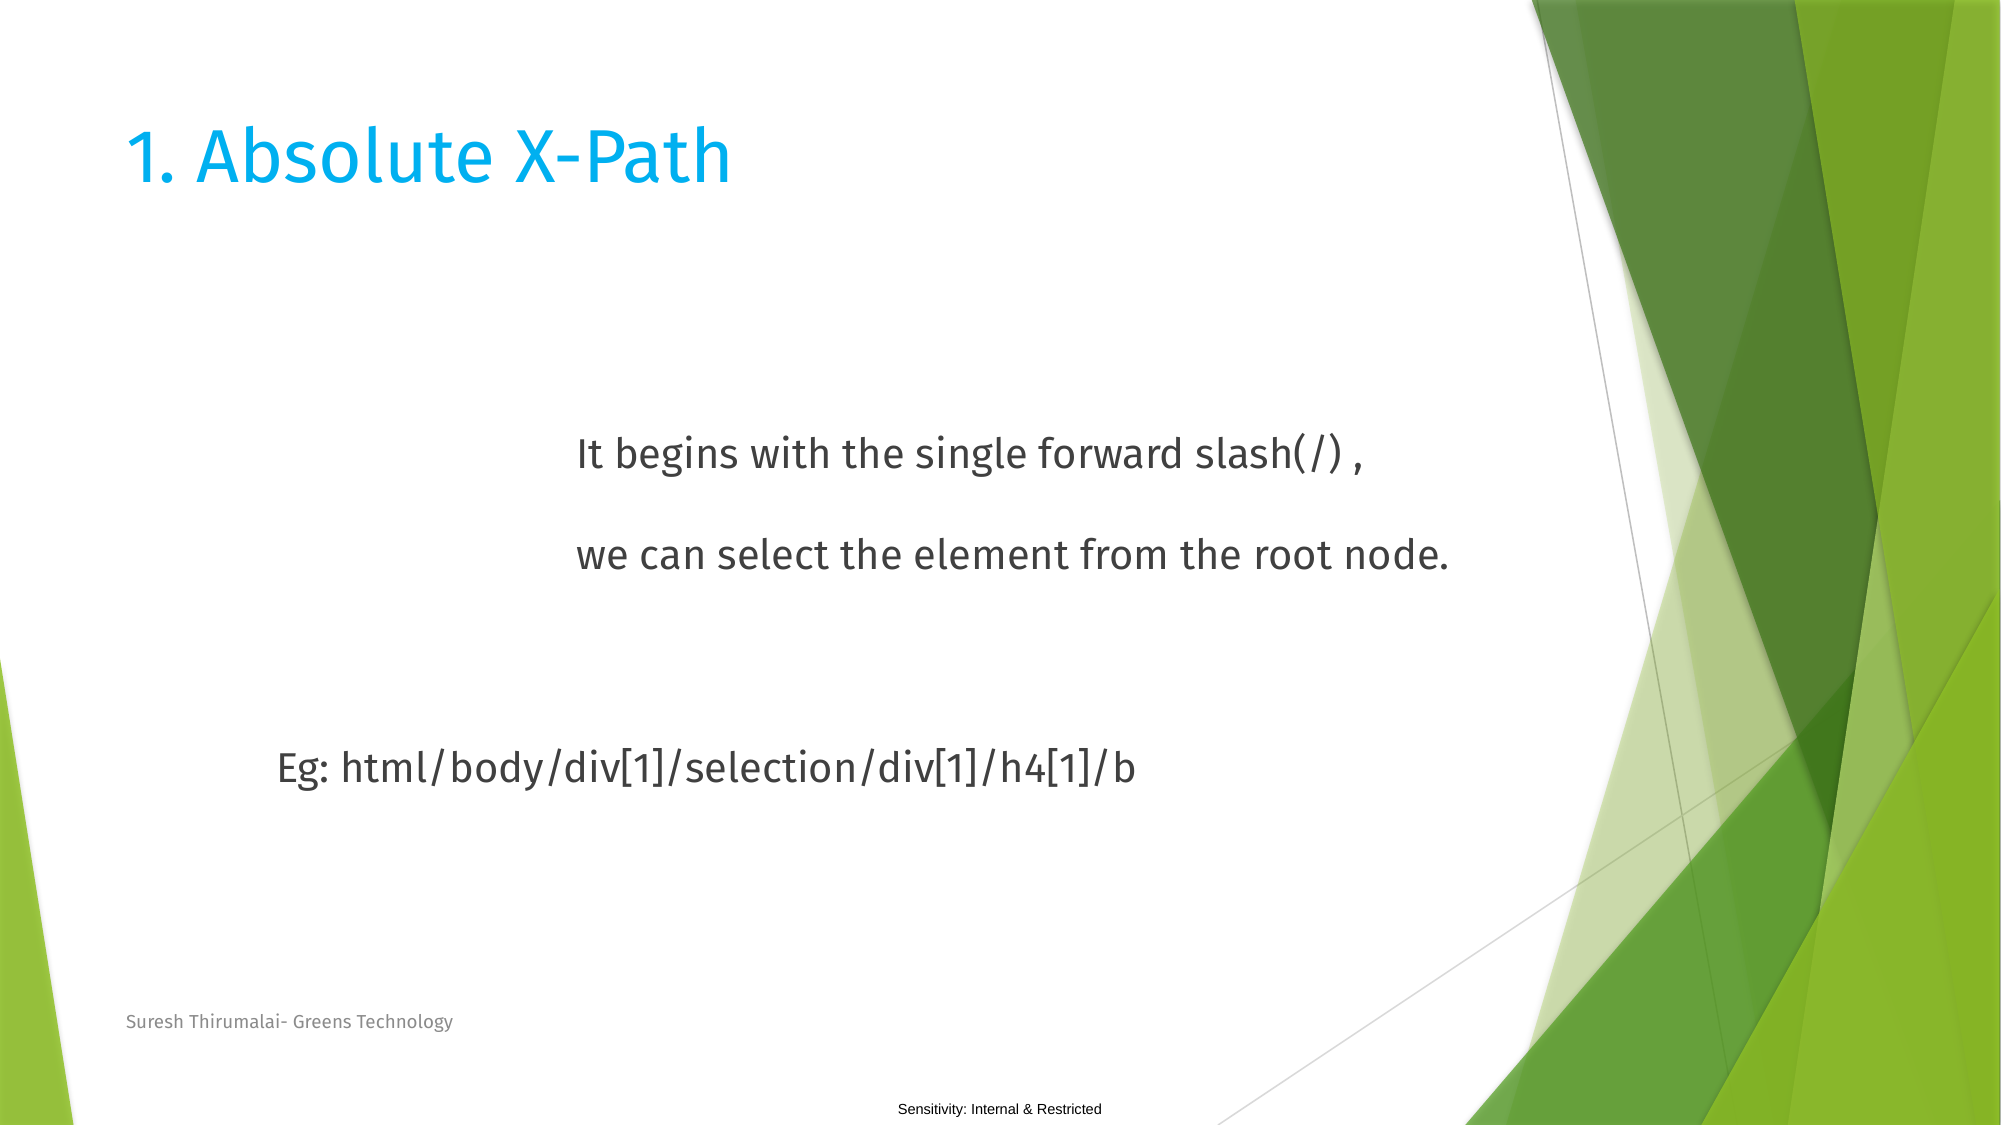

# 1. Absolute X-Path
			It begins with the single forward slash(/) ,
			we can select the element from the root node.

	Eg: html/body/div[1]/selection/div[1]/h4[1]/b

Suresh Thirumalai- Greens Technology